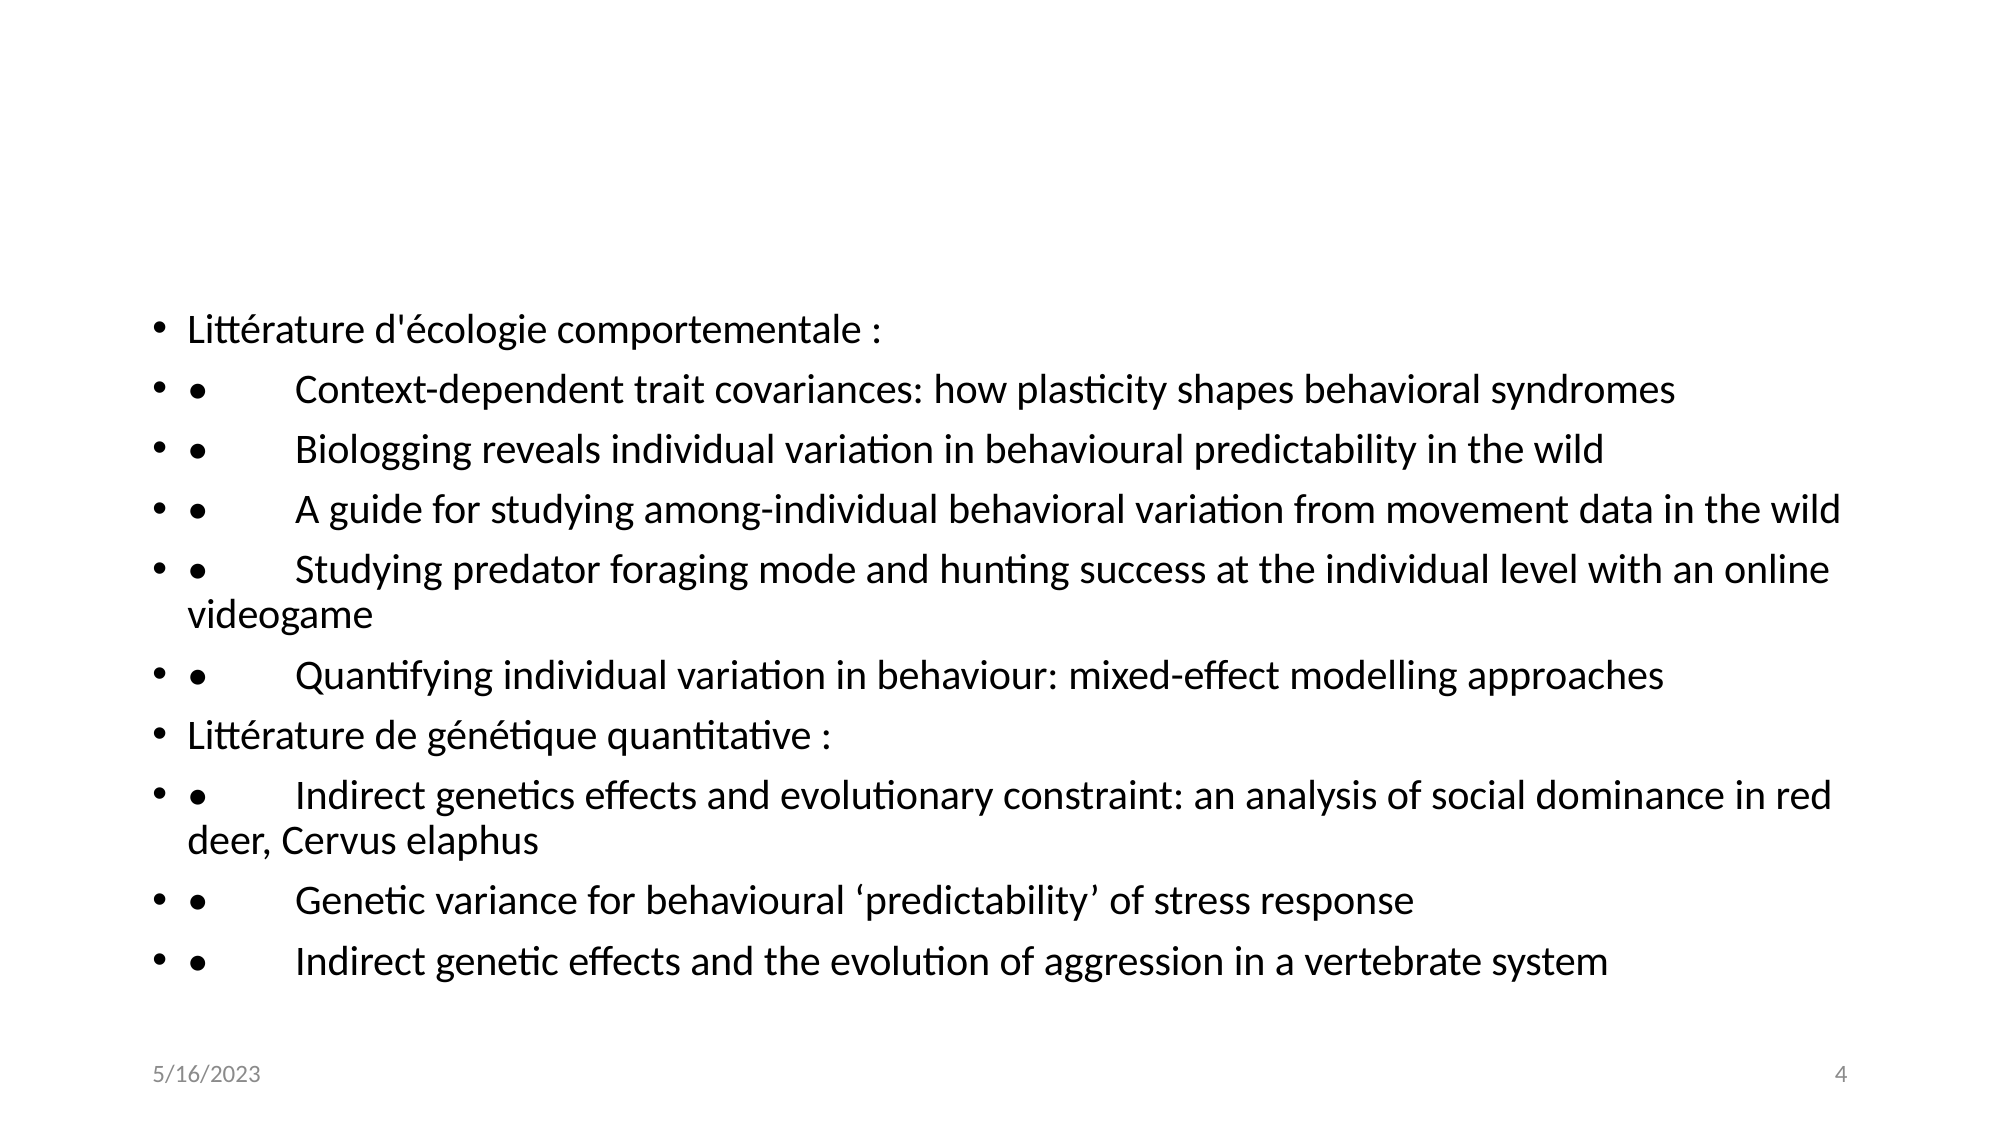

#
Littérature d'écologie comportementale :
•	Context-dependent trait covariances: how plasticity shapes behavioral syndromes
•	Biologging reveals individual variation in behavioural predictability in the wild
•	A guide for studying among-individual behavioral variation from movement data in the wild
•	Studying predator foraging mode and hunting success at the individual level with an online videogame
•	Quantifying individual variation in behaviour: mixed-effect modelling approaches
Littérature de génétique quantitative :
•	Indirect genetics effects and evolutionary constraint: an analysis of social dominance in red deer, Cervus elaphus
•	Genetic variance for behavioural ‘predictability’ of stress response
•	Indirect genetic effects and the evolution of aggression in a vertebrate system

5/16/2023

4